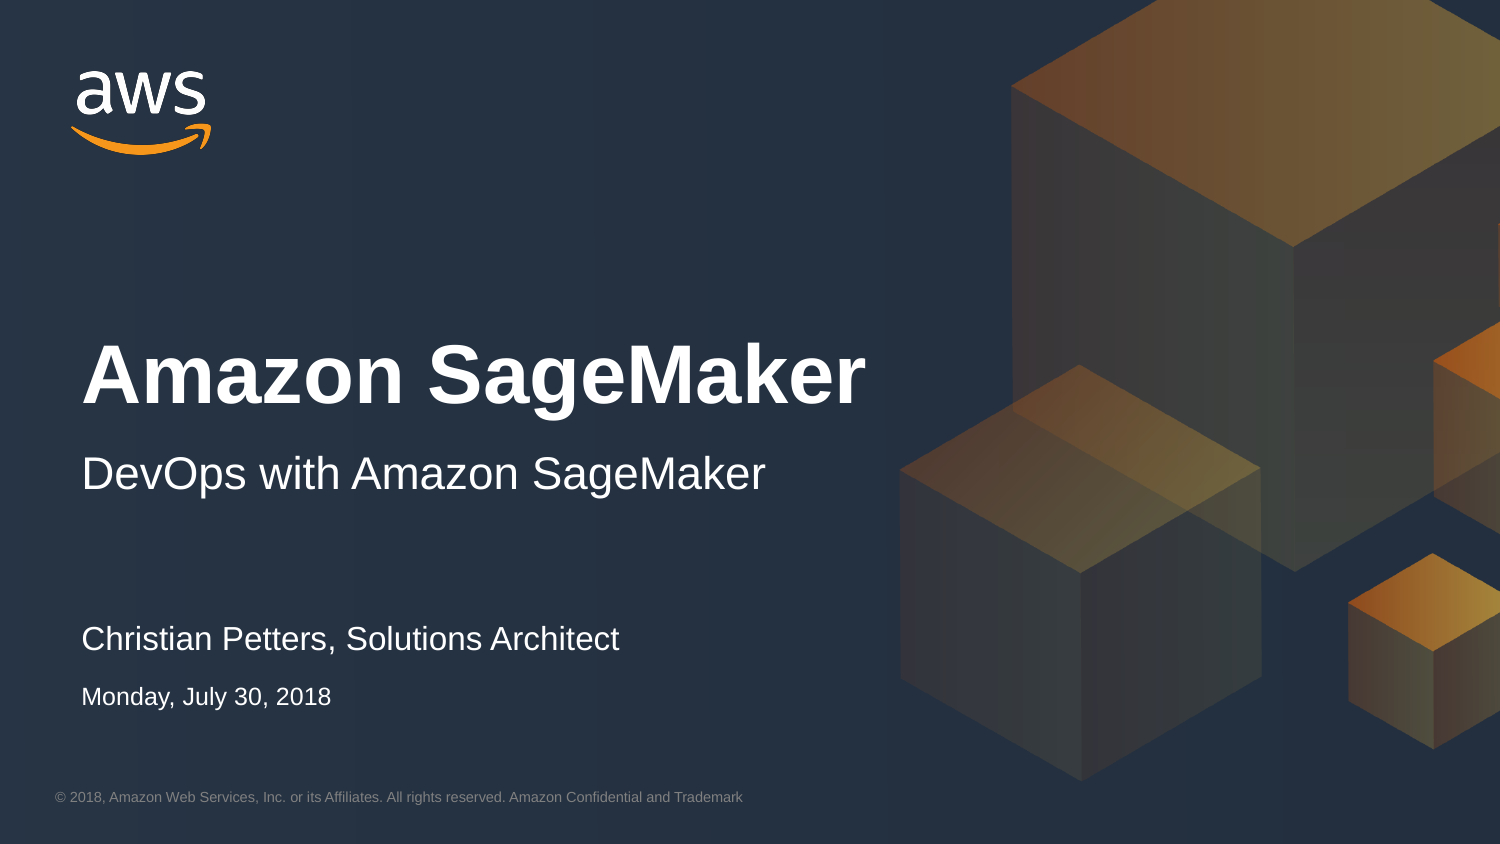

Amazon SageMaker
DevOps with Amazon SageMaker
Christian Petters, Solutions Architect
Monday, July 30, 2018